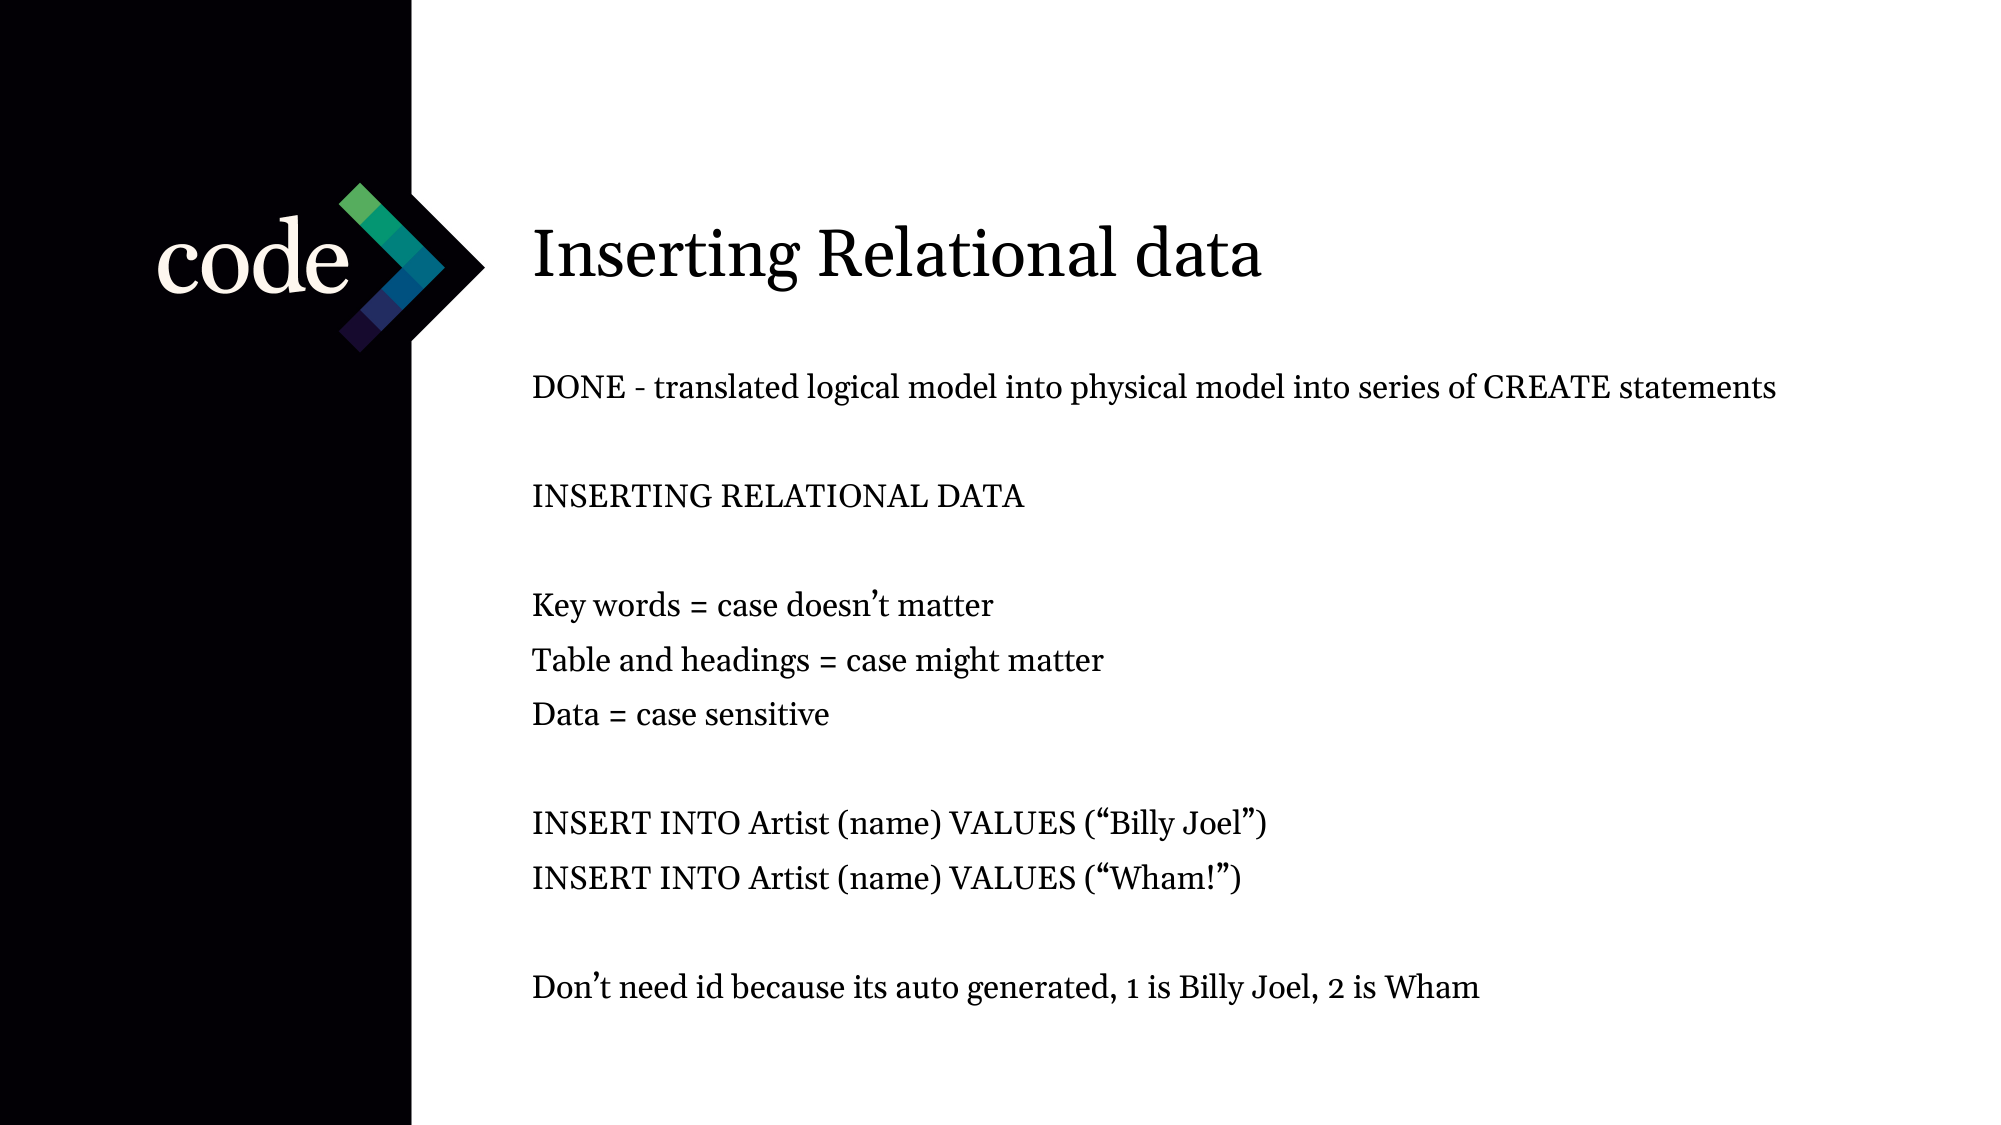

Inserting Relational data
DONE - translated logical model into physical model into series of CREATE statements

INSERTING RELATIONAL DATA

Key words = case doesn’t matter
Table and headings = case might matter
Data = case sensitive

INSERT INTO Artist (name) VALUES (“Billy Joel”)
INSERT INTO Artist (name) VALUES (“Wham!”)

Don’t need id because its auto generated, 1 is Billy Joel, 2 is Wham